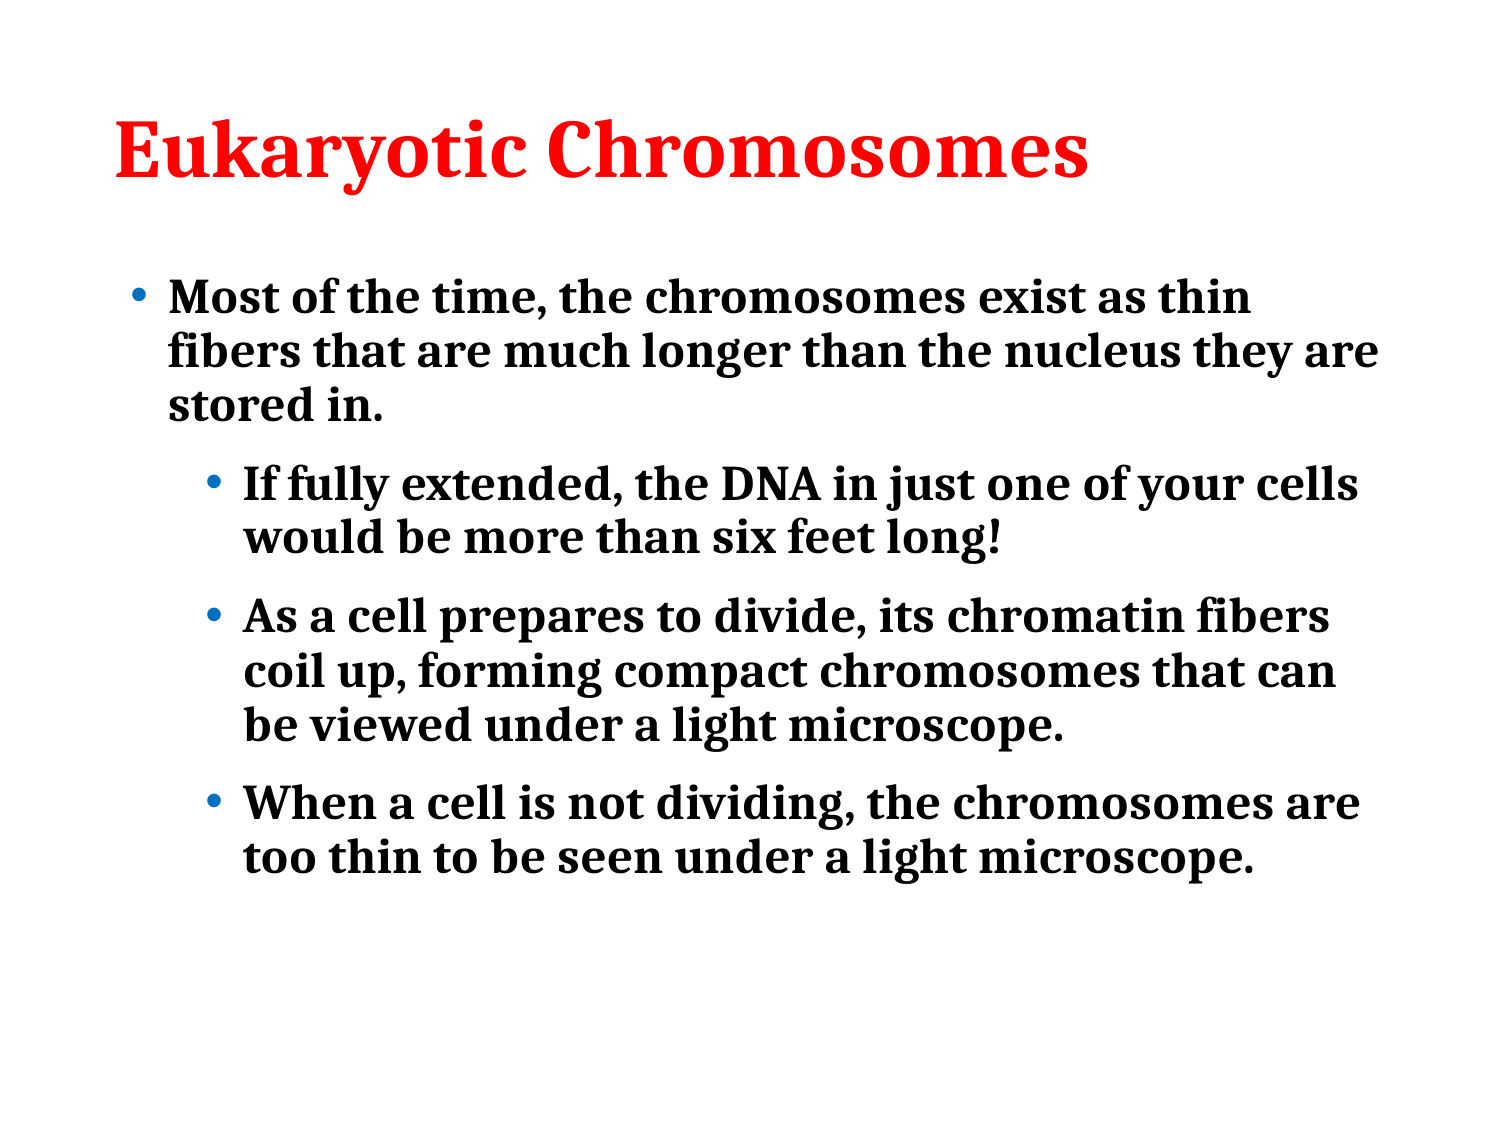

# Eukaryotic Chromosomes
Most of the time, the chromosomes exist as thin fibers that are much longer than the nucleus they are stored in.
If fully extended, the DNA in just one of your cells would be more than six feet long!
As a cell prepares to divide, its chromatin fibers coil up, forming compact chromosomes that can be viewed under a light microscope.
When a cell is not dividing, the chromosomes are too thin to be seen under a light microscope.